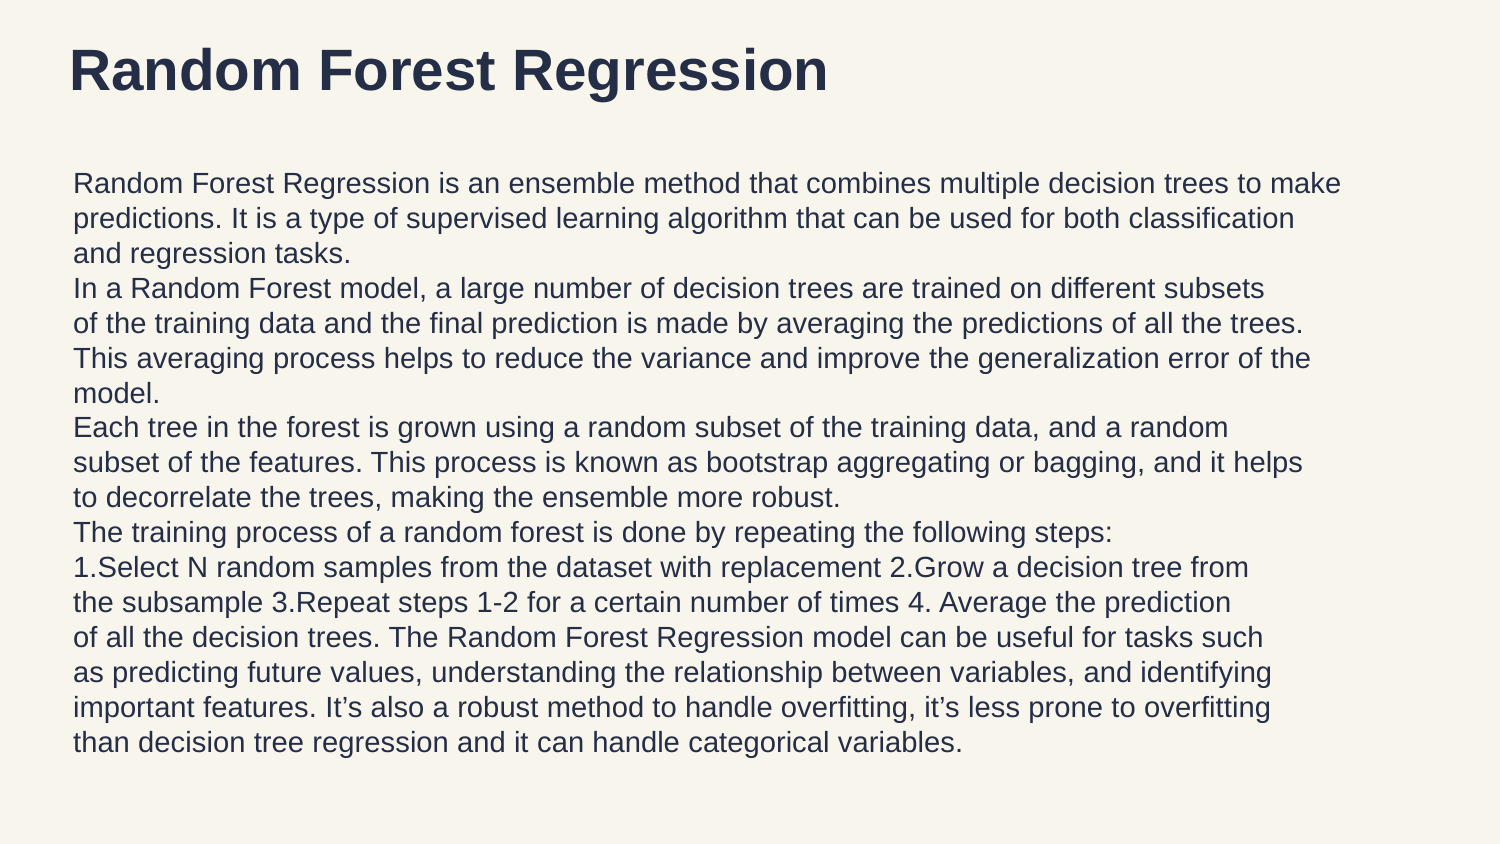

# Random Forest Regression
Random Forest Regression is an ensemble method that combines multiple decision trees to make
predictions. It is a type of supervised learning algorithm that can be used for both classification
and regression tasks.
In a Random Forest model, a large number of decision trees are trained on different subsets
of the training data and the final prediction is made by averaging the predictions of all the trees.
This averaging process helps to reduce the variance and improve the generalization error of the
model.
Each tree in the forest is grown using a random subset of the training data, and a random
subset of the features. This process is known as bootstrap aggregating or bagging, and it helps
to decorrelate the trees, making the ensemble more robust.
The training process of a random forest is done by repeating the following steps:
1.Select N random samples from the dataset with replacement 2.Grow a decision tree from
the subsample 3.Repeat steps 1-2 for a certain number of times 4. Average the prediction
of all the decision trees. The Random Forest Regression model can be useful for tasks such
as predicting future values, understanding the relationship between variables, and identifying
important features. It’s also a robust method to handle overfitting, it’s less prone to overfitting
than decision tree regression and it can handle categorical variables.